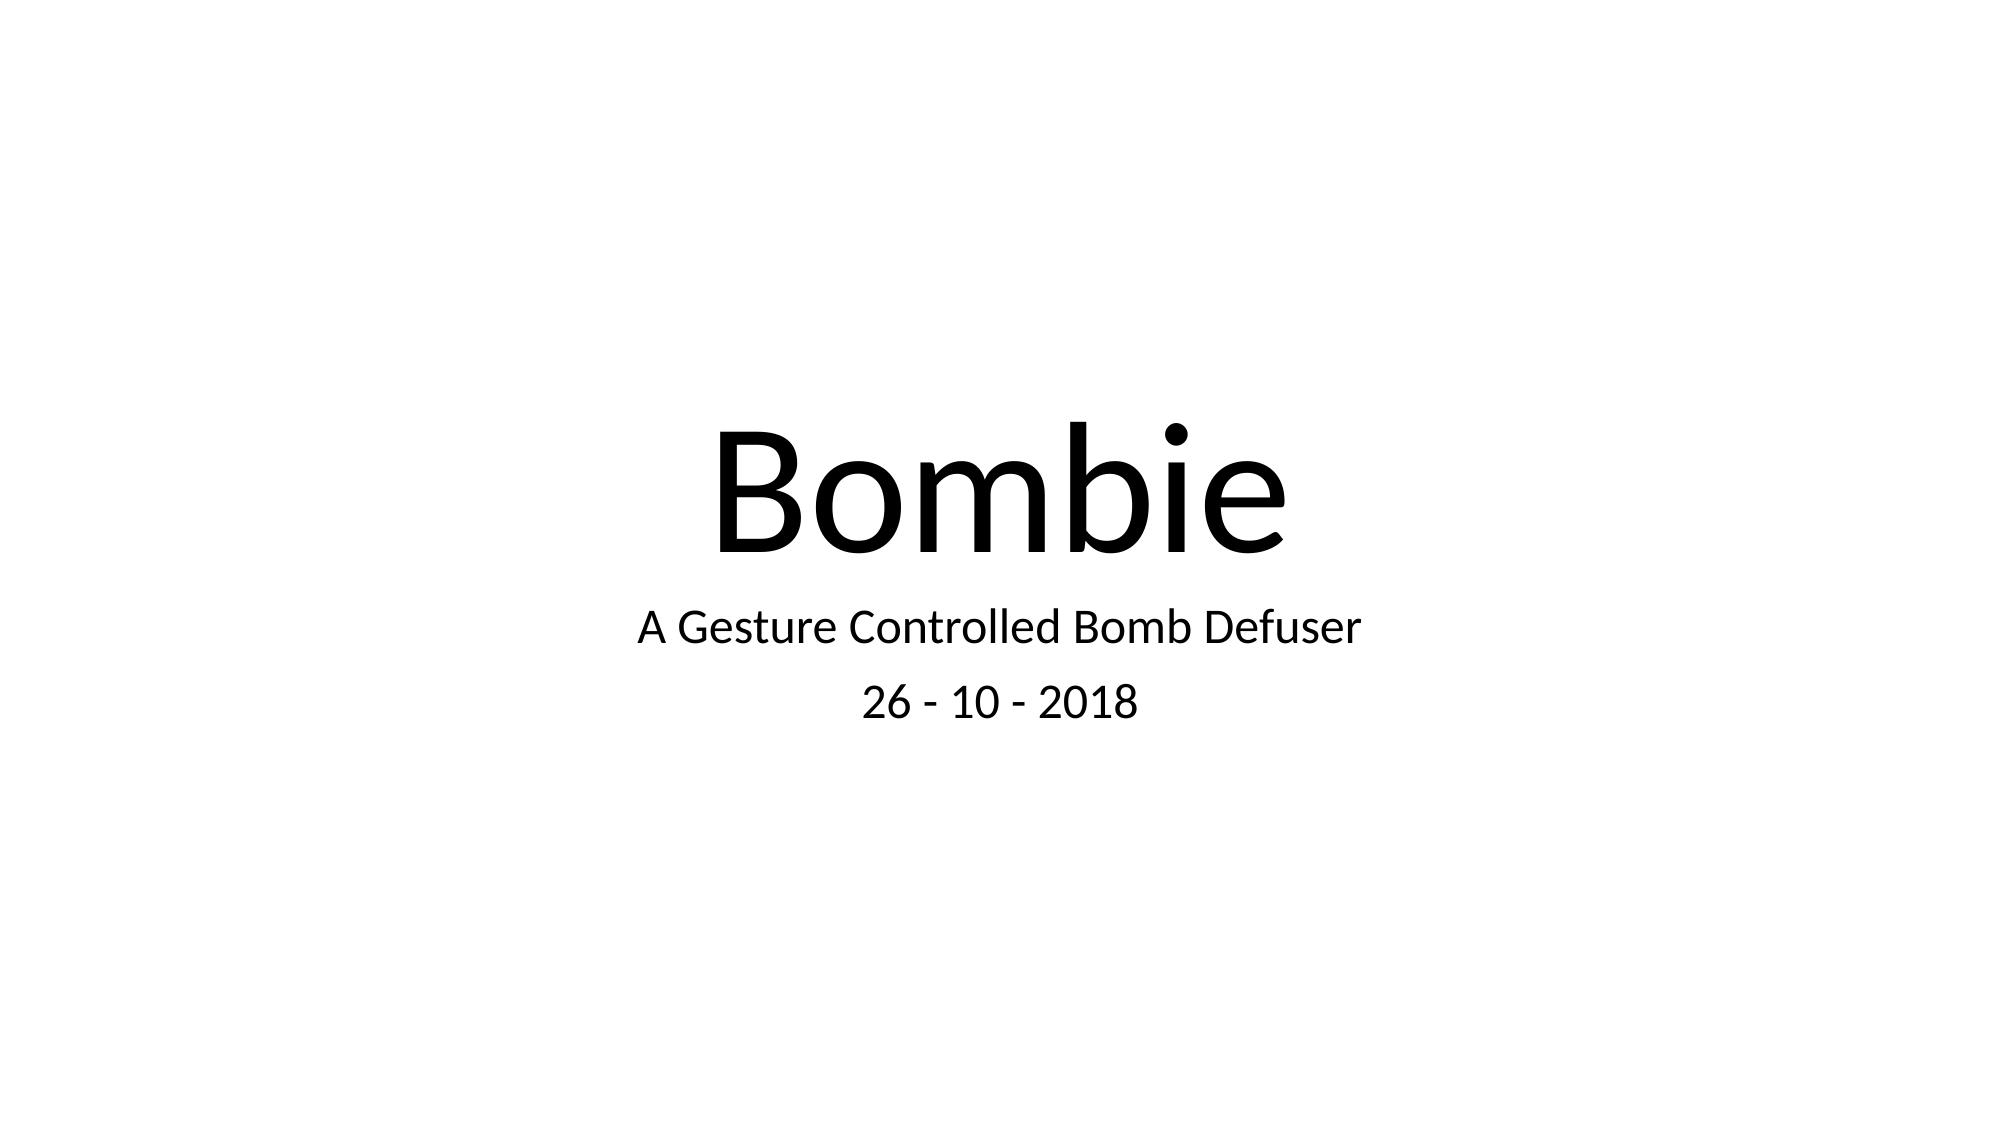

# Bombie
A Gesture Controlled Bomb Defuser
26 - 10 - 2018